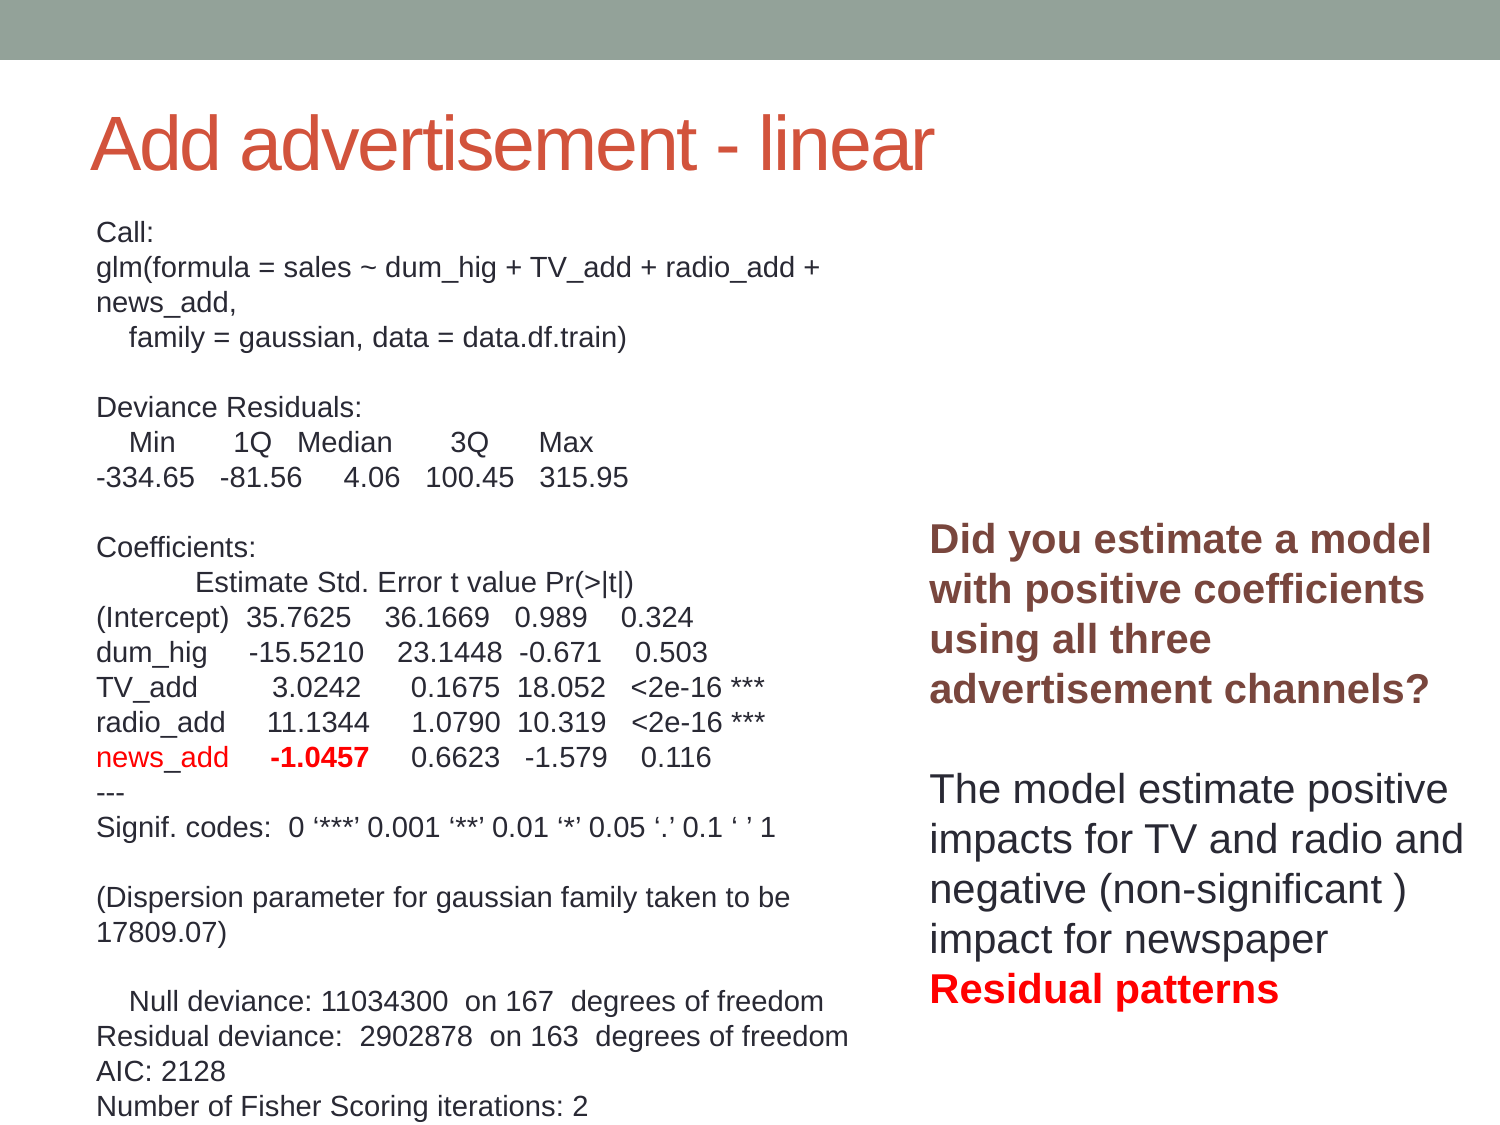

Add advertisement - linear
Call:
glm(formula = sales ~ dum_hig + TV_add + radio_add + news_add,
    family = gaussian, data = data.df.train)

Deviance Residuals:
    Min       1Q   Median       3Q      Max
-334.65   -81.56     4.06   100.45   315.95

Coefficients:
            Estimate Std. Error t value Pr(>|t|)
(Intercept)  35.7625    36.1669   0.989    0.324
dum_hig     -15.5210    23.1448  -0.671    0.503
TV_add         3.0242      0.1675  18.052   <2e-16 ***
radio_add     11.1344     1.0790  10.319   <2e-16 ***
news_add     -1.0457     0.6623   -1.579    0.116
---
Signif. codes:  0 ‘***’ 0.001 ‘**’ 0.01 ‘*’ 0.05 ‘.’ 0.1 ‘ ’ 1

(Dispersion parameter for gaussian family taken to be 17809.07)

    Null deviance: 11034300  on 167  degrees of freedom
Residual deviance:  2902878  on 163  degrees of freedom
AIC: 2128
Number of Fisher Scoring iterations: 2
Did you estimate a model with positive coefficients using all three advertisement channels?

The model estimate positive impacts for TV and radio and negative (non-significant ) impact for newspaper
Residual patterns